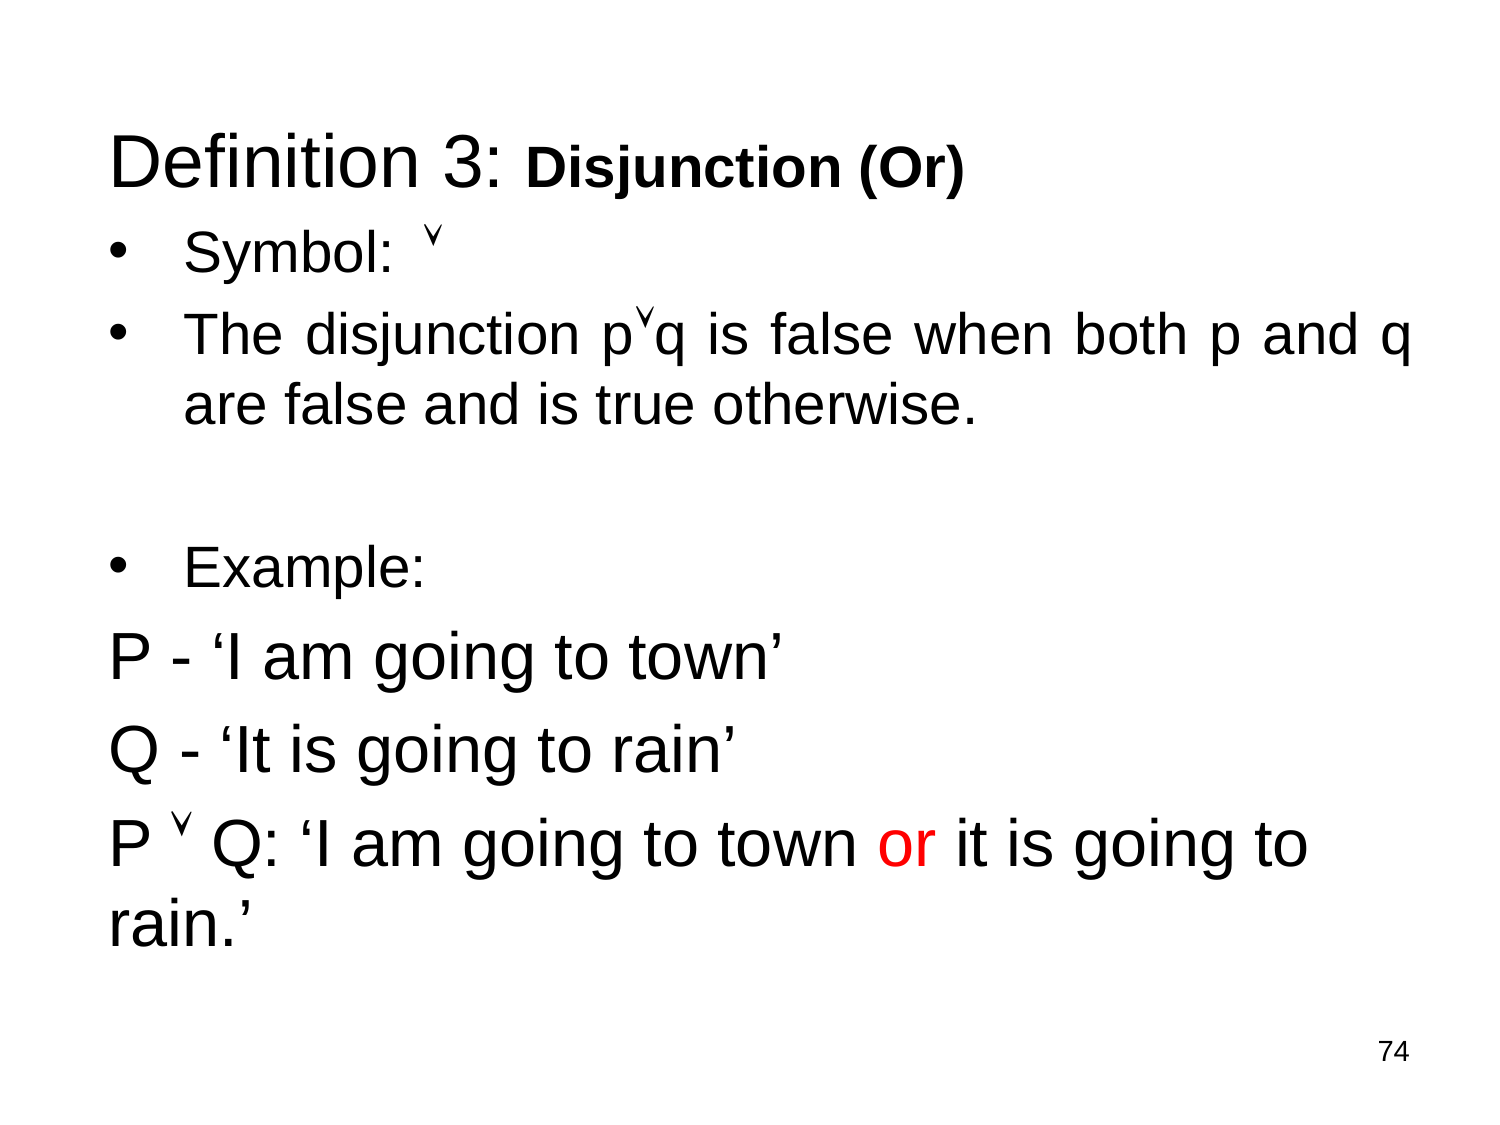

Definition 3: Disjunction (Or)
Symbol: ∨
The disjunction p∨q is false when both p and q are false and is true otherwise.

Example:
P - ‘I am going to town’
Q - ‘It is going to rain’
P ∨ Q: ‘I am going to town or it is going to rain.’
74